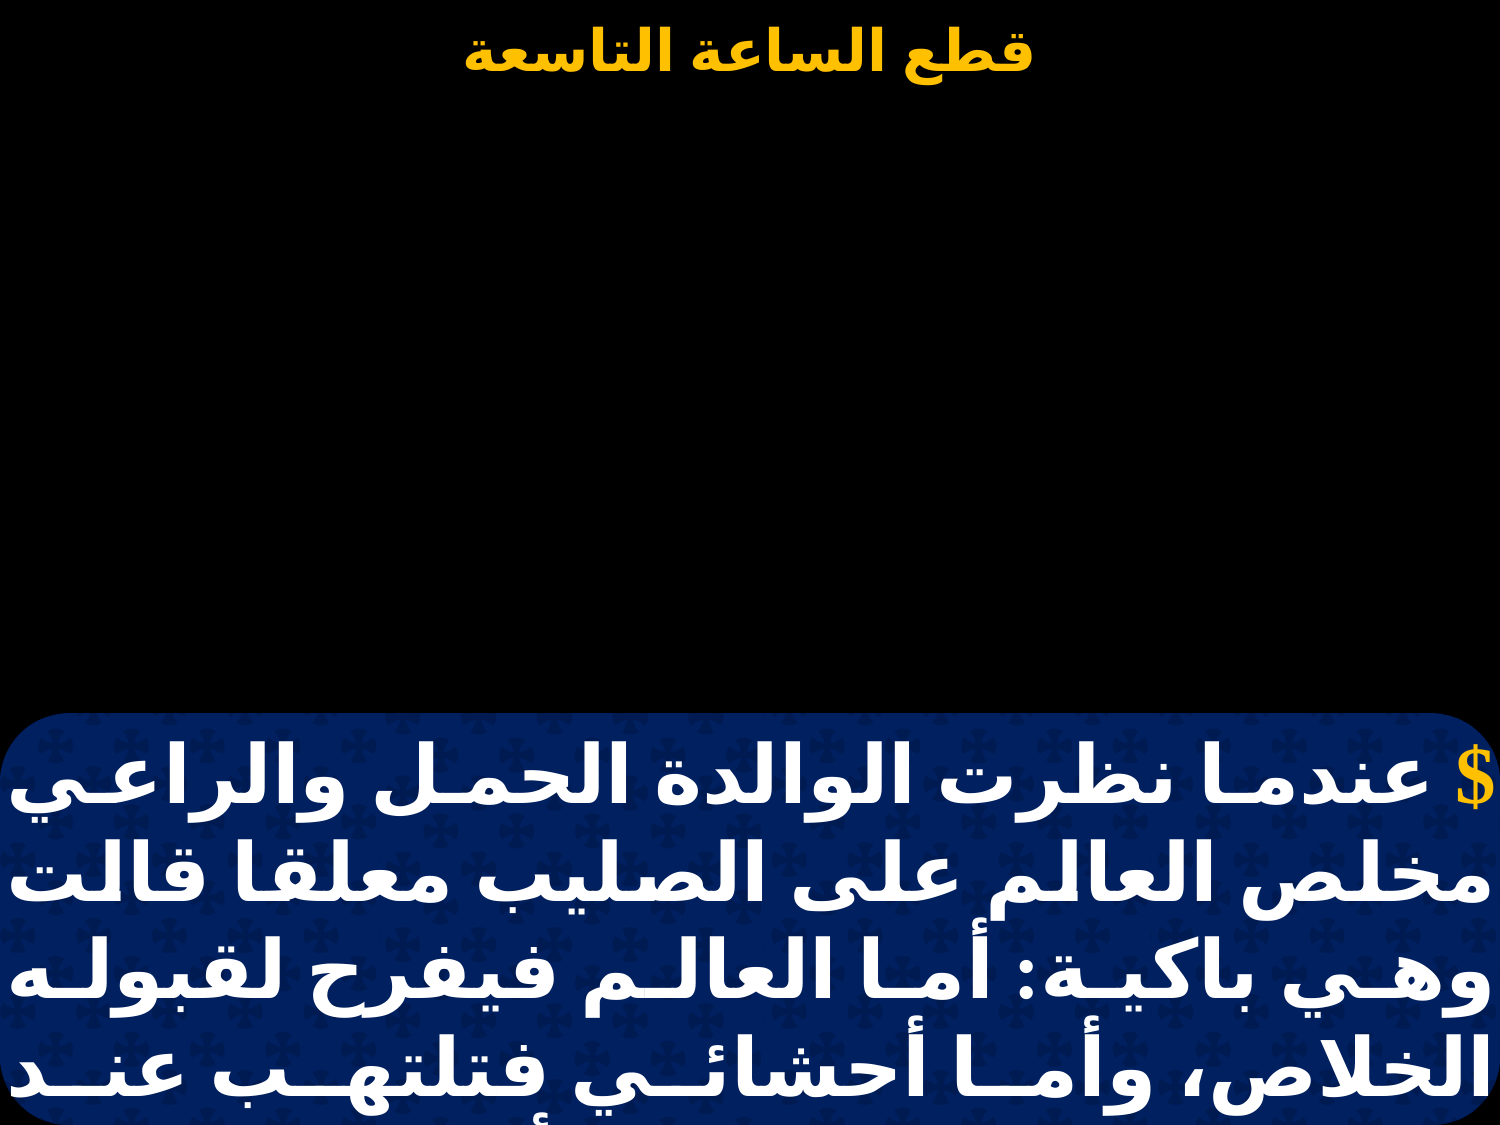

#
$ عندما نظرت الوالدة الحمل والراعي مخلص العالم على الصليب معلقا قالت وهي باكية: أما العالم فيفرح لقبوله الخلاص، وأما أحشائي فتلتهب عند نظري إلى صلبوتك الذي أنت صابر عليه من أجل الكل، يا ابني والهي.